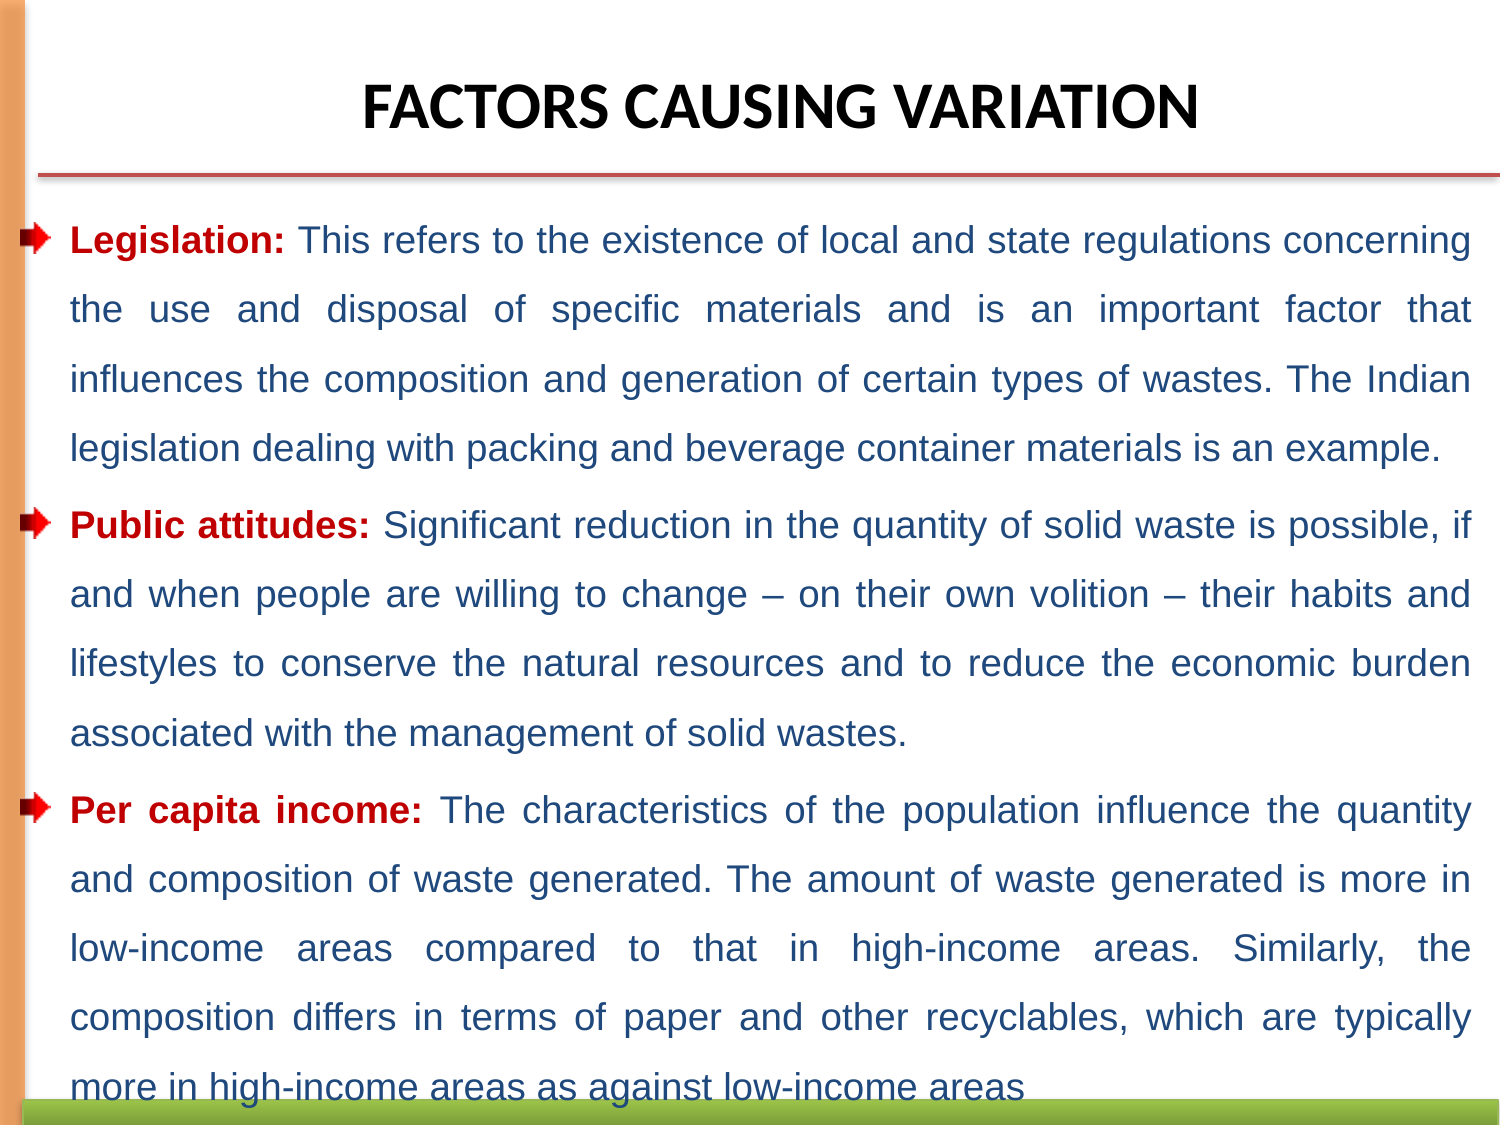

FACTORS CAUSING VARIATION
Legislation: This refers to the existence of local and state regulations concerning the use and disposal of specific materials and is an important factor that influences the composition and generation of certain types of wastes. The Indian legislation dealing with packing and beverage container materials is an example.
Public attitudes: Significant reduction in the quantity of solid waste is possible, if and when people are willing to change – on their own volition – their habits and lifestyles to conserve the natural resources and to reduce the economic burden associated with the management of solid wastes.
Per capita income: The characteristics of the population influence the quantity and composition of waste generated. The amount of waste generated is more in low-income areas compared to that in high-income areas. Similarly, the composition differs in terms of paper and other recyclables, which are typically more in high-income areas as against low-income areas